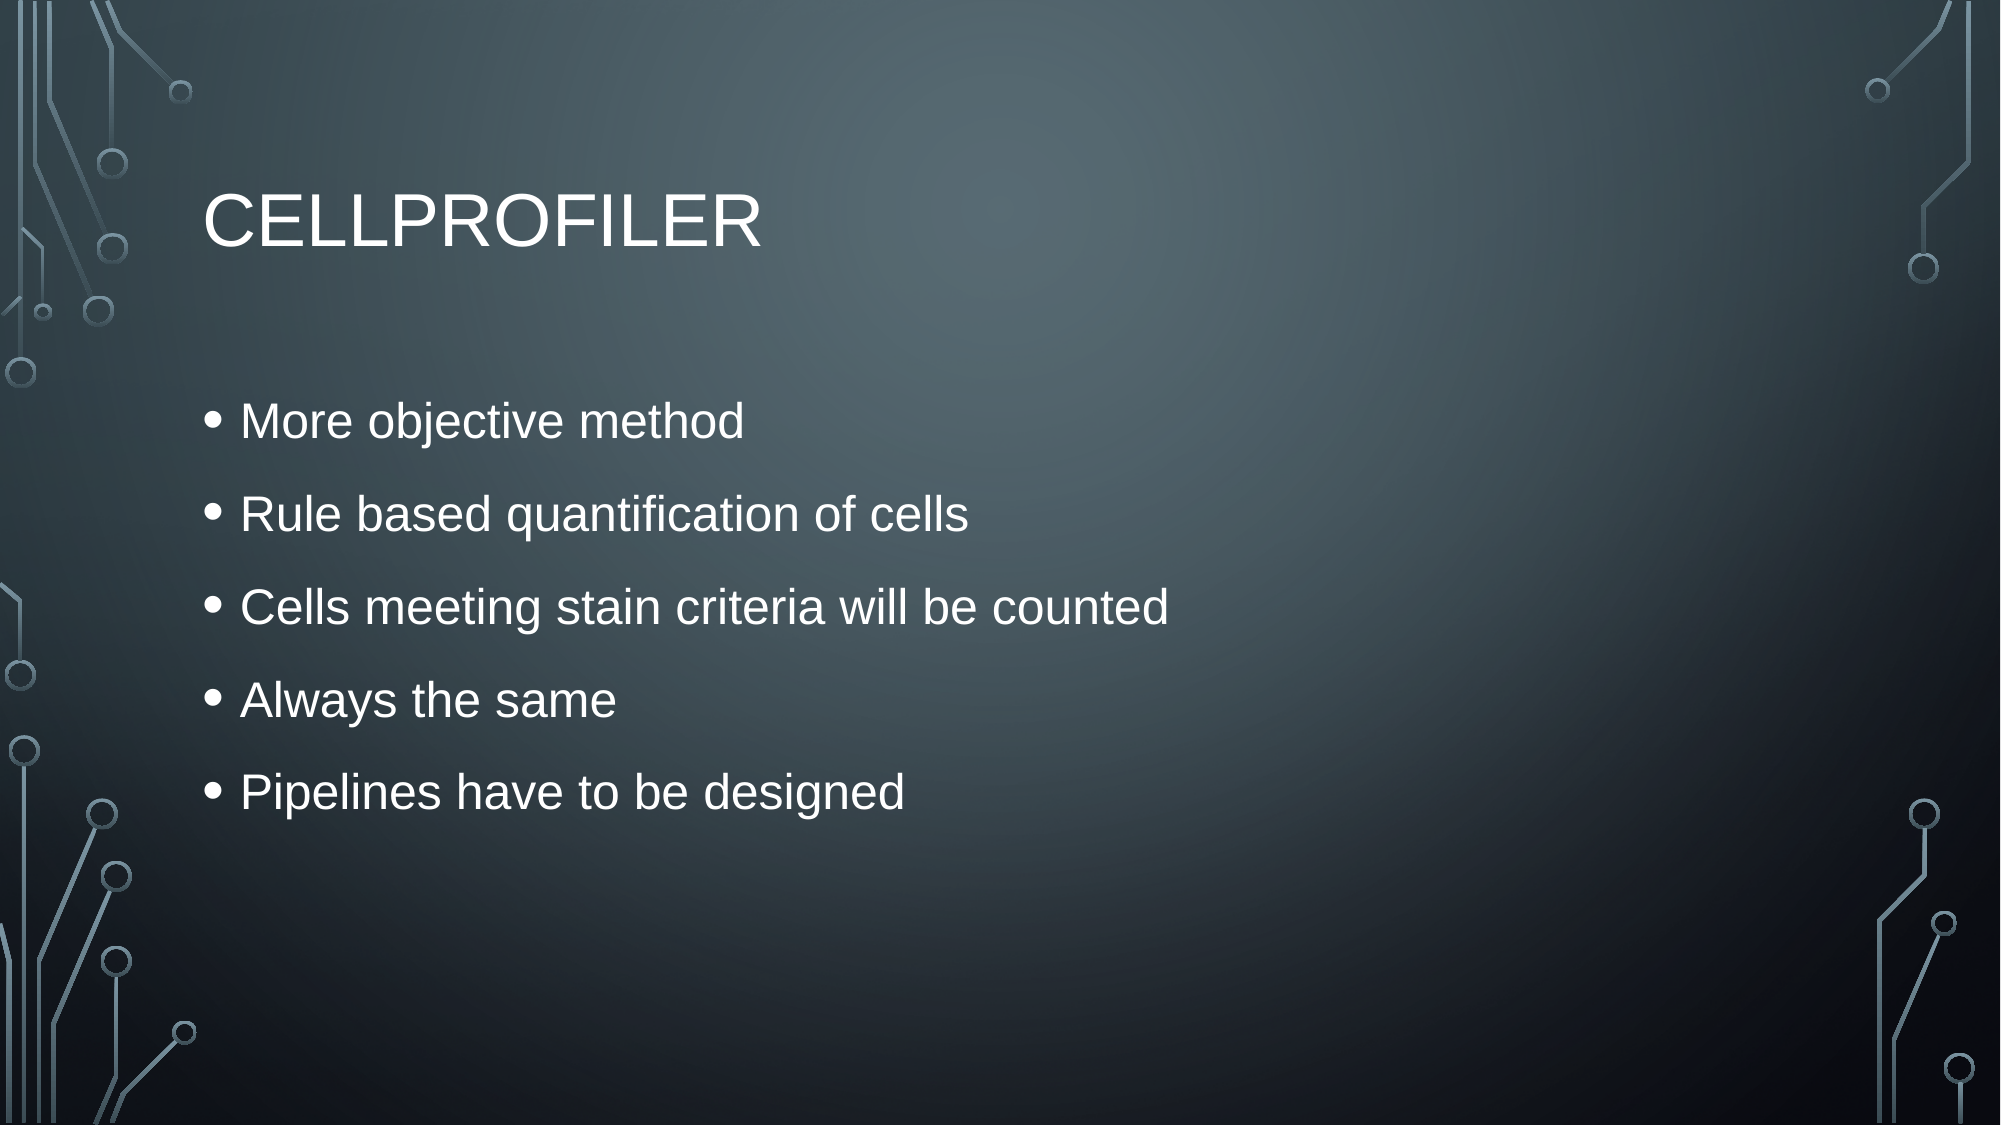

# cellprofiler
More objective method
Rule based quantification of cells
Cells meeting stain criteria will be counted
Always the same
Pipelines have to be designed